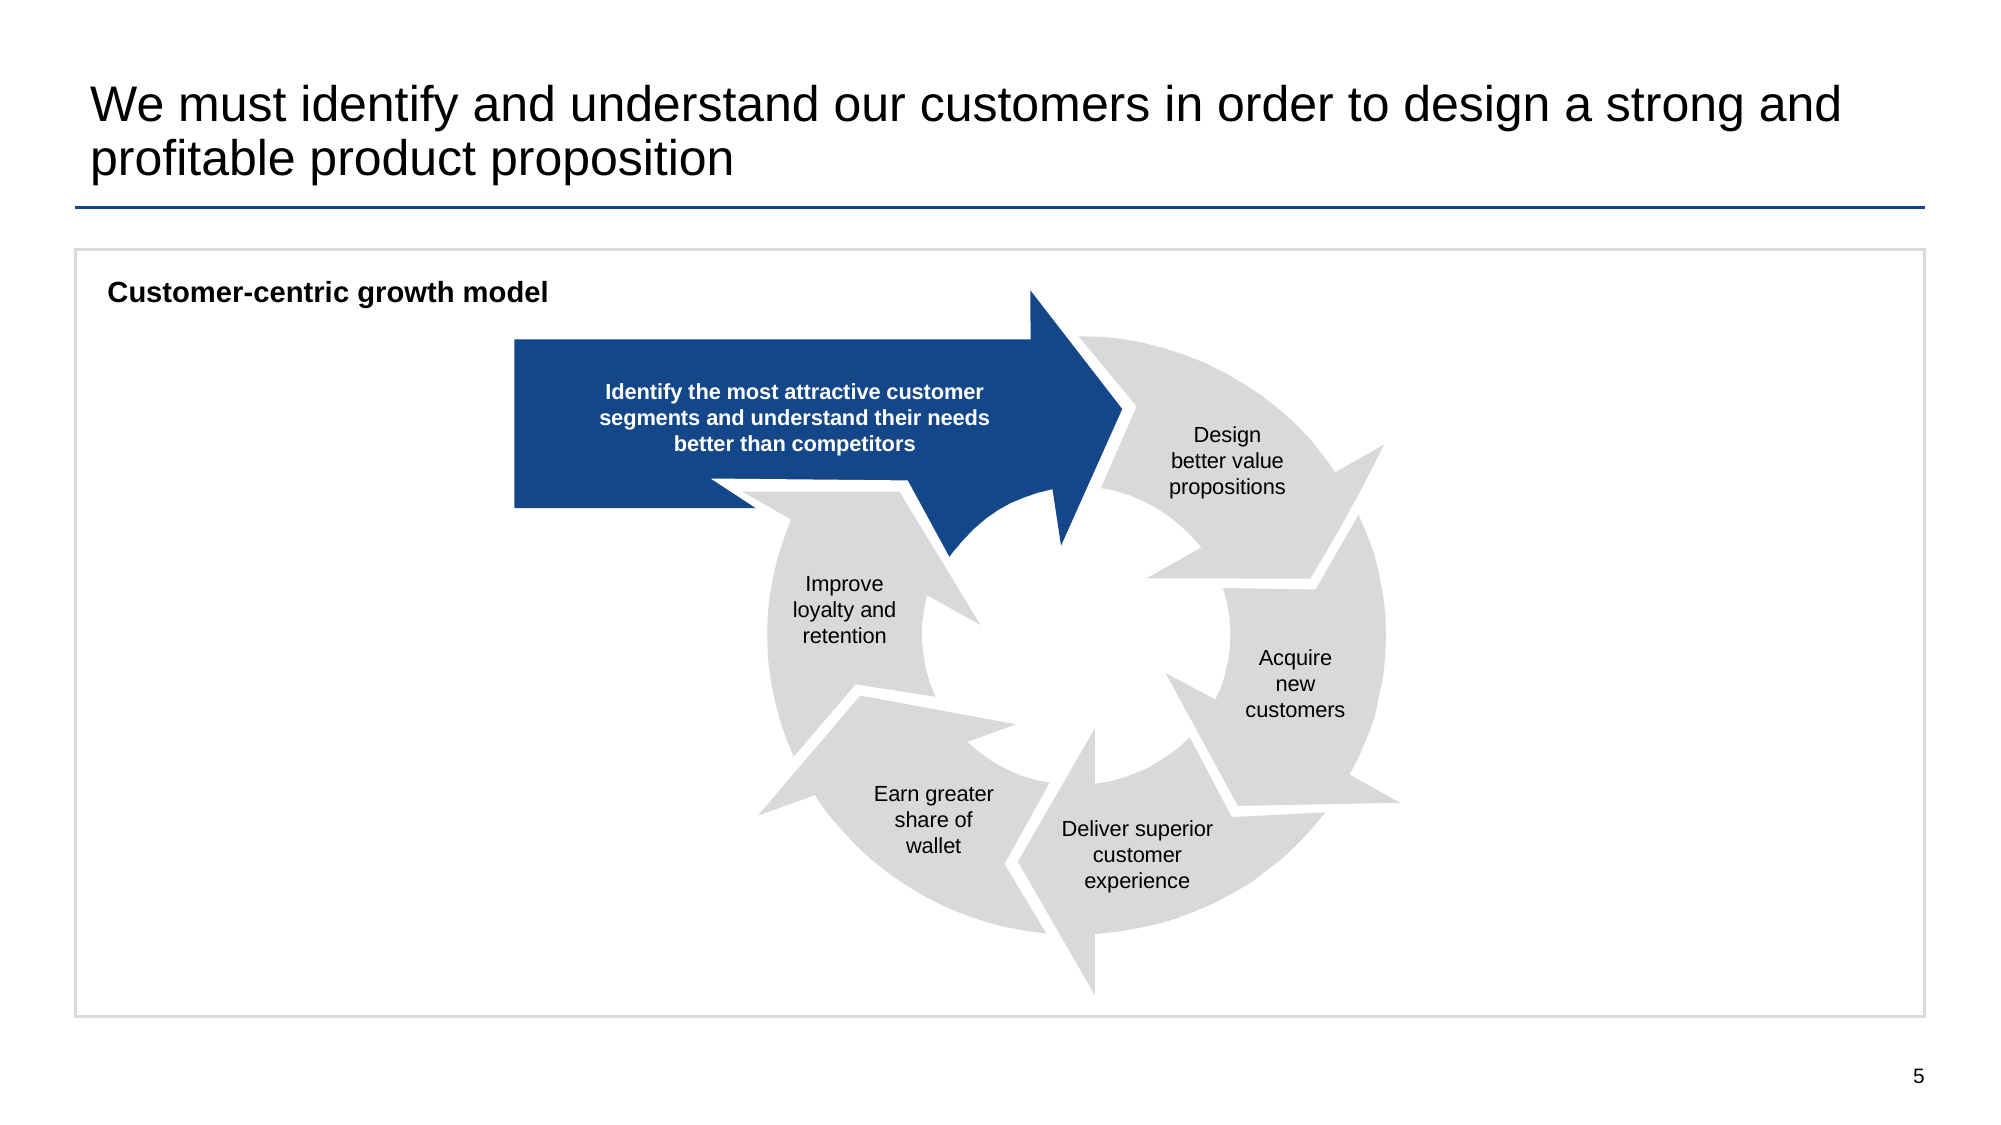

# We must identify and understand our customers in order to design a strong and profitable product proposition

Customer-centric growth model

Identify the most attractive customer segments and understand their needs better than competitors
Design better value propositions

Improve loyalty and retention
Acquire new customers

Earn greater share of wallet
Deliver superior customer experience